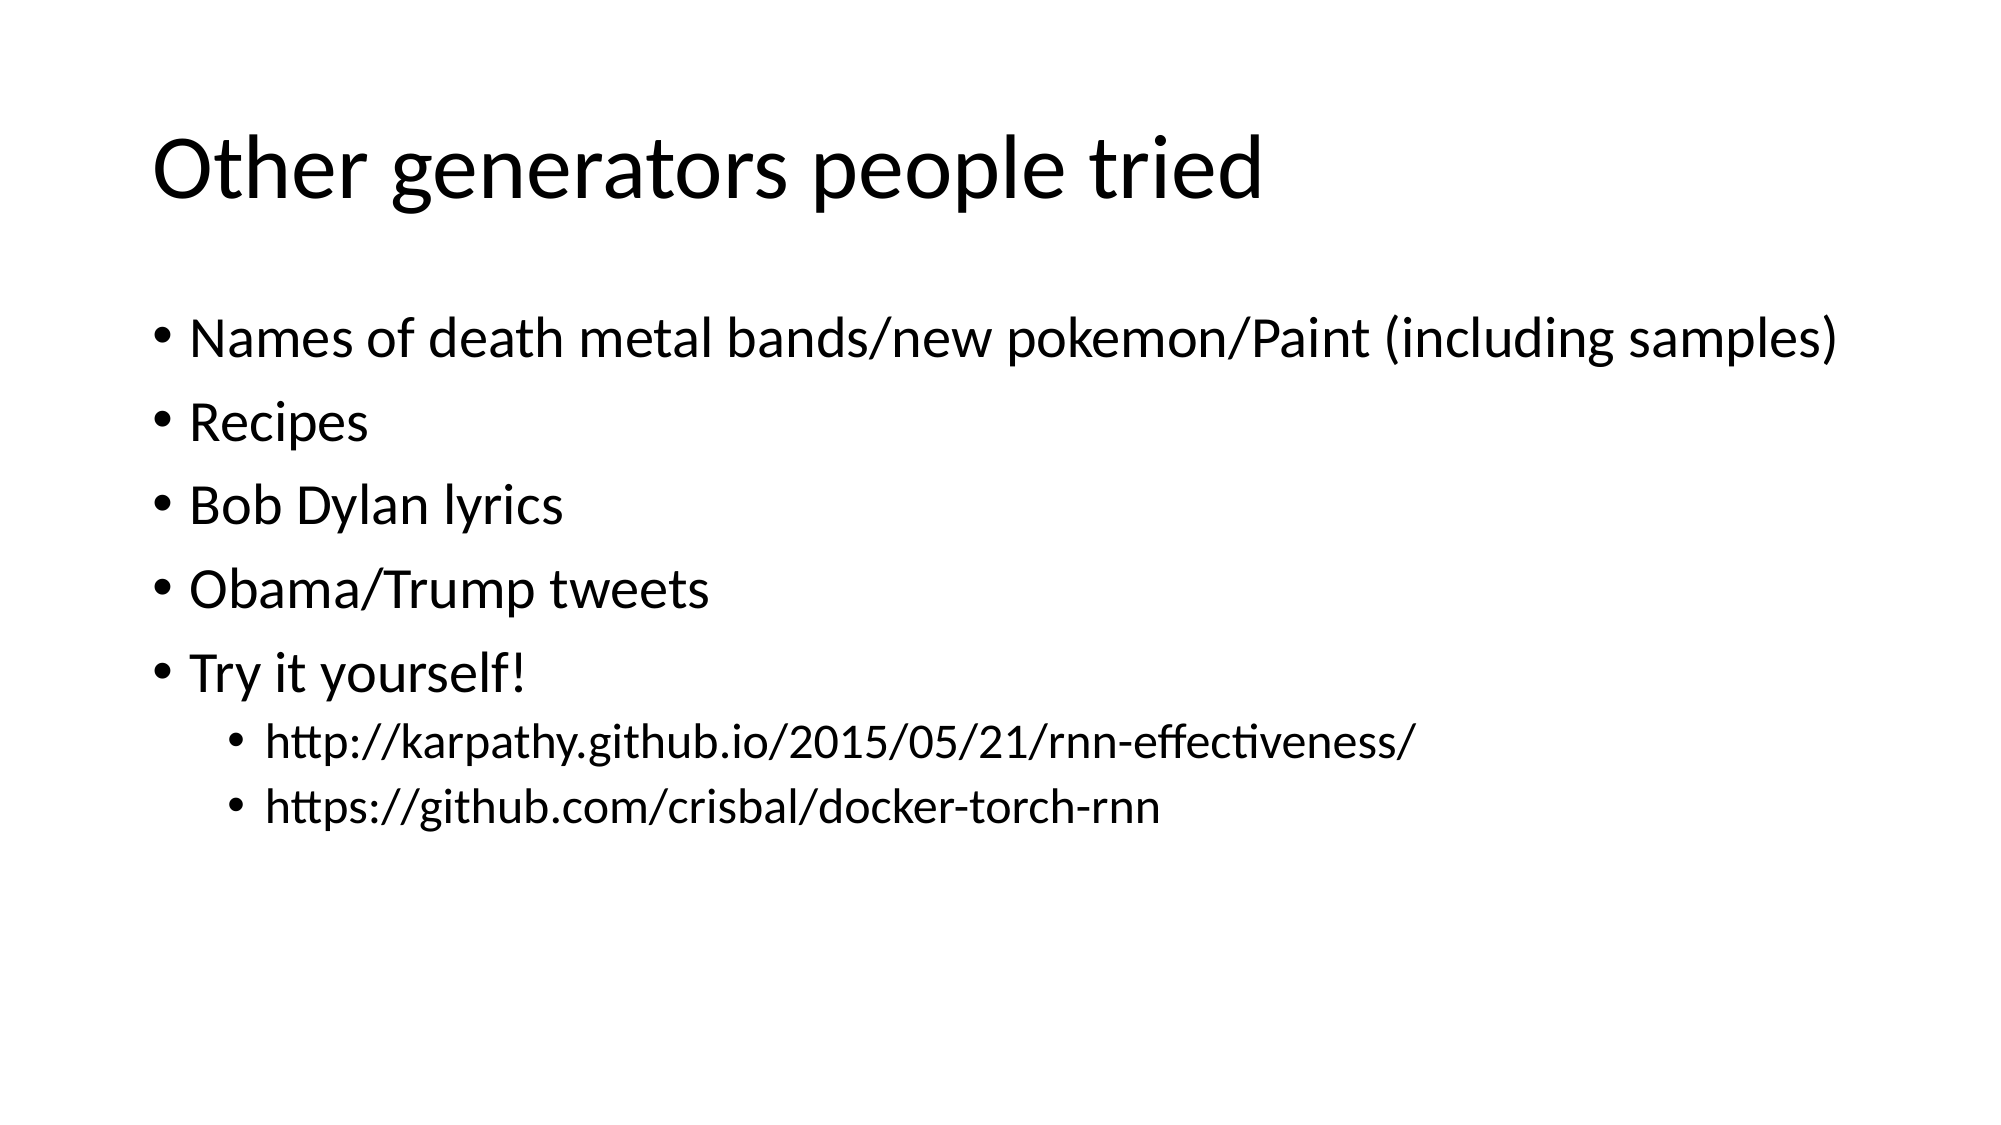

# Other generators people tried
Names of death metal bands/new pokemon/Paint (including samples)
Recipes
Bob Dylan lyrics
Obama/Trump tweets
Try it yourself!
http://karpathy.github.io/2015/05/21/rnn-effectiveness/
https://github.com/crisbal/docker-torch-rnn